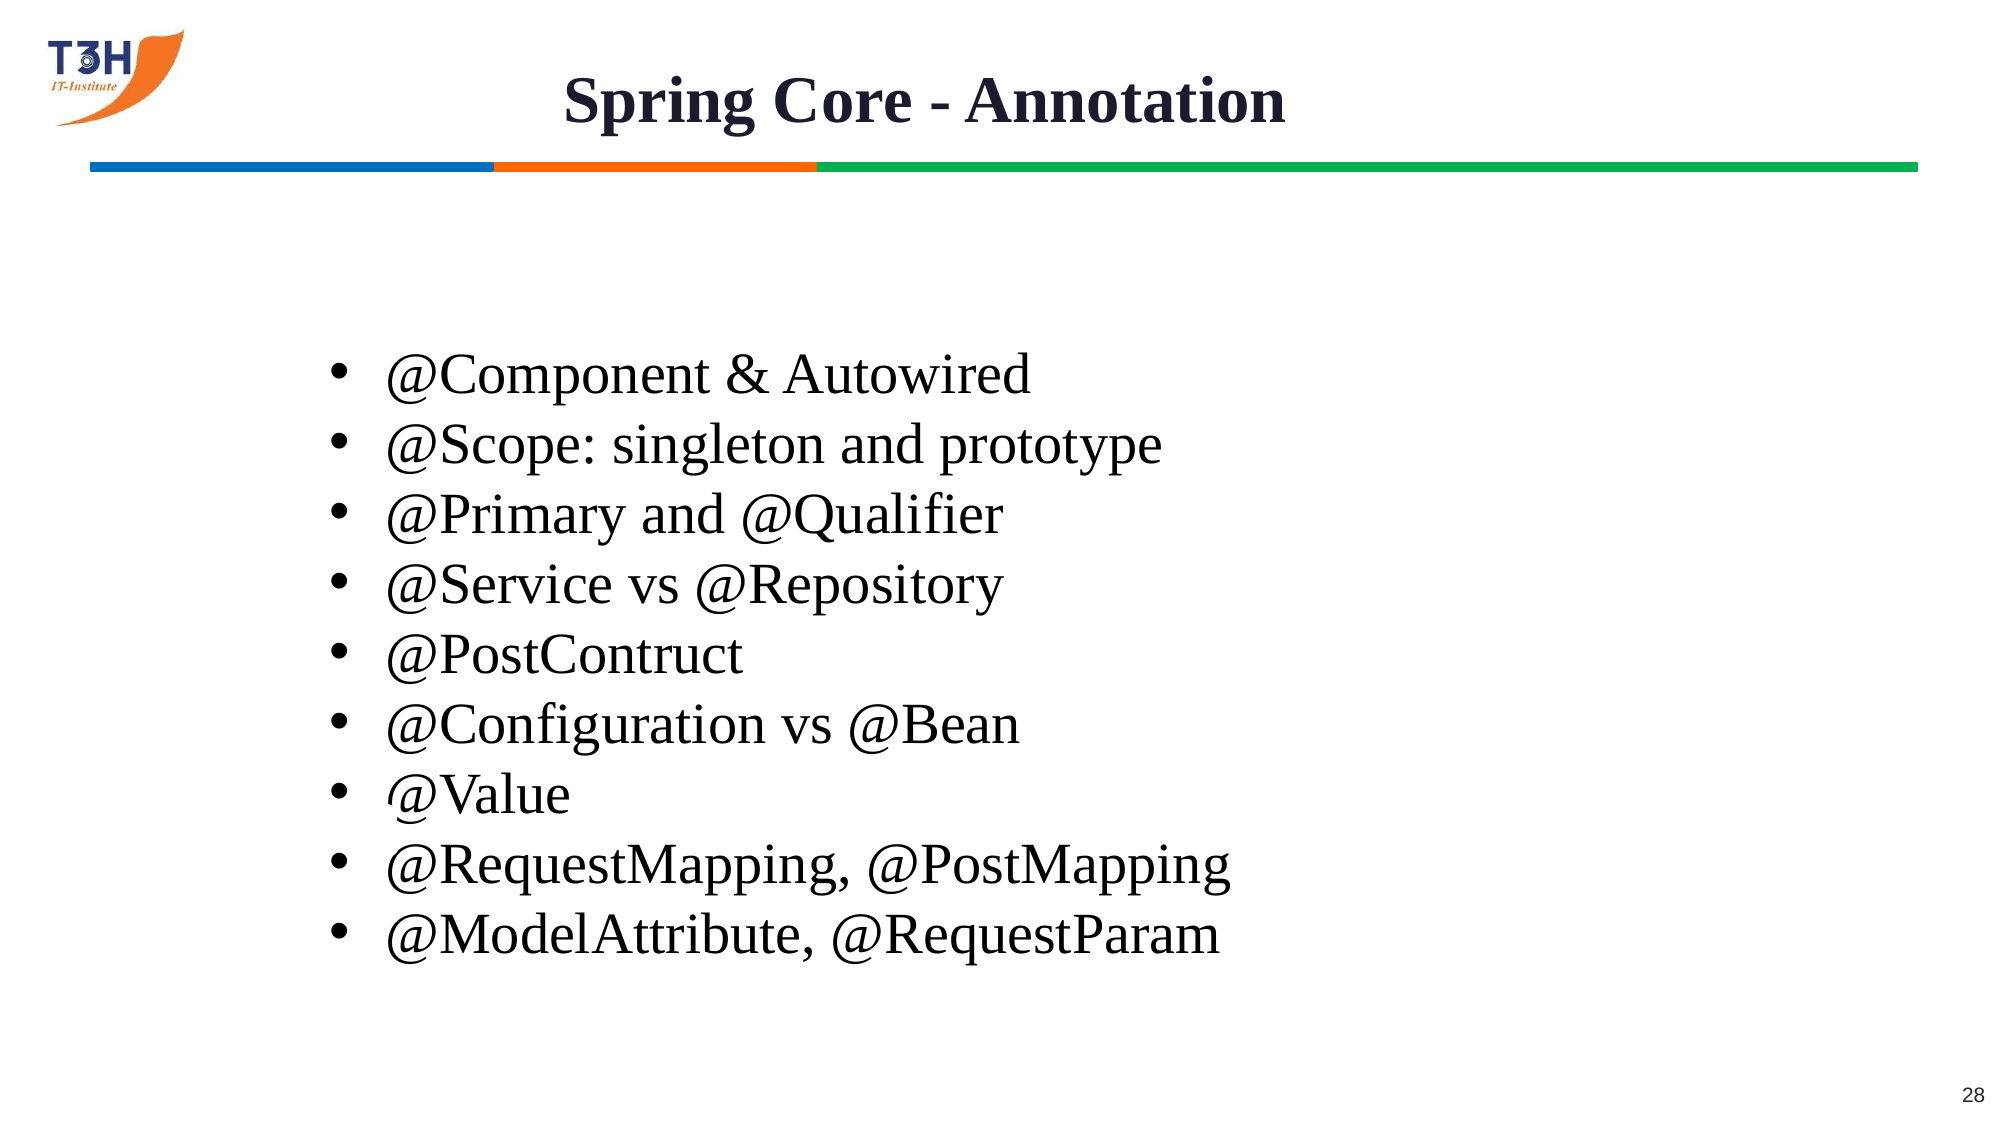

# Spring Core - Annotation
1
@Component & Autowired
@Scope: singleton and prototype
@Primary and @Qualifier
@Service vs @Repository
@PostContruct
@Configuration vs @Bean
@Value
@RequestMapping, @PostMapping
@ModelAttribute, @RequestParam
3
28